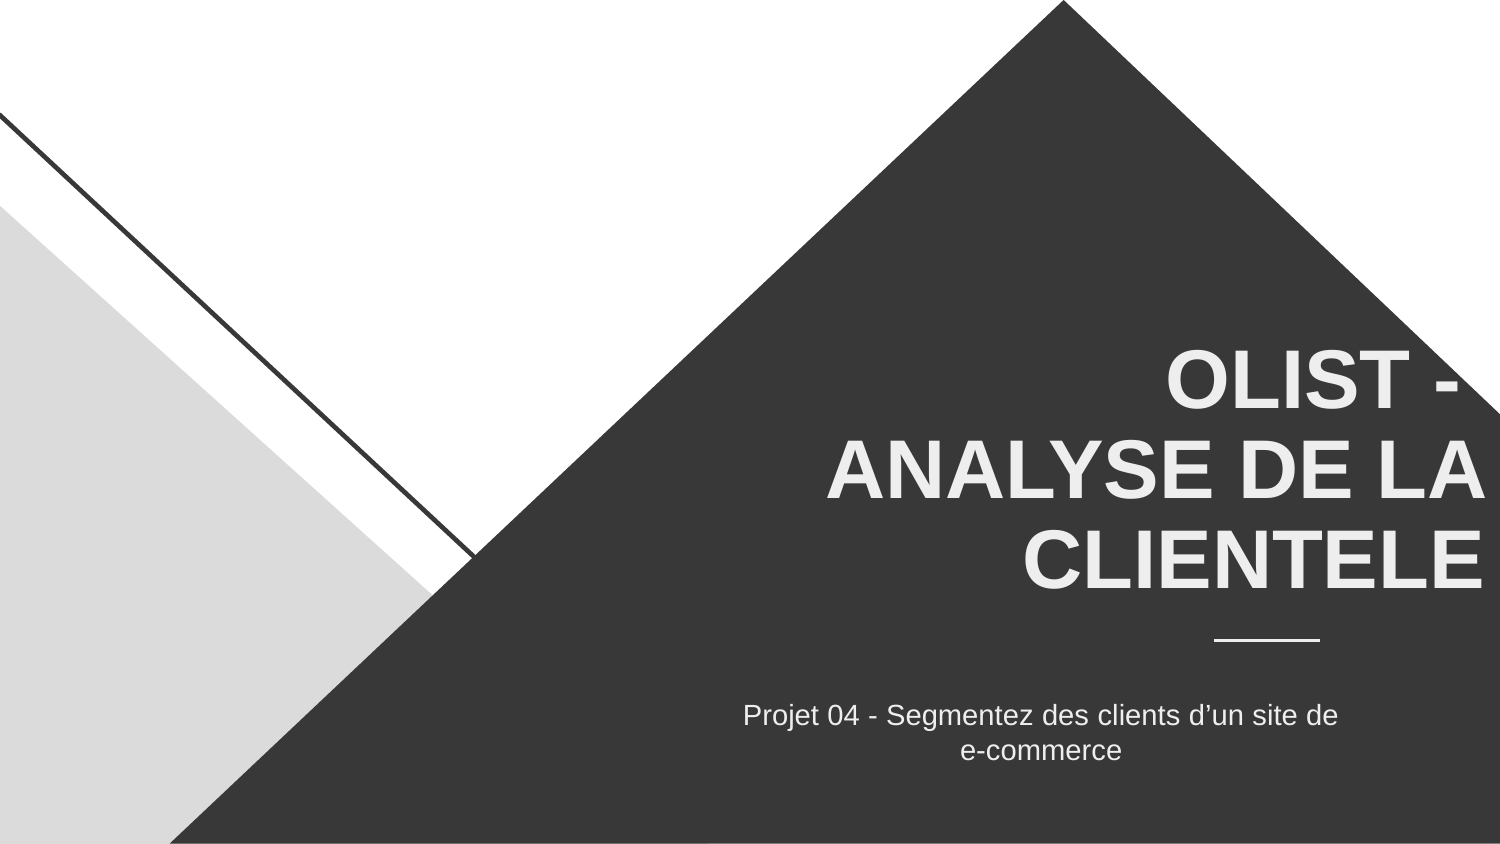

# OLIST -
ANALYSE DE LA CLIENTELE
Projet 04 - Segmentez des clients d’un site de e-commerce